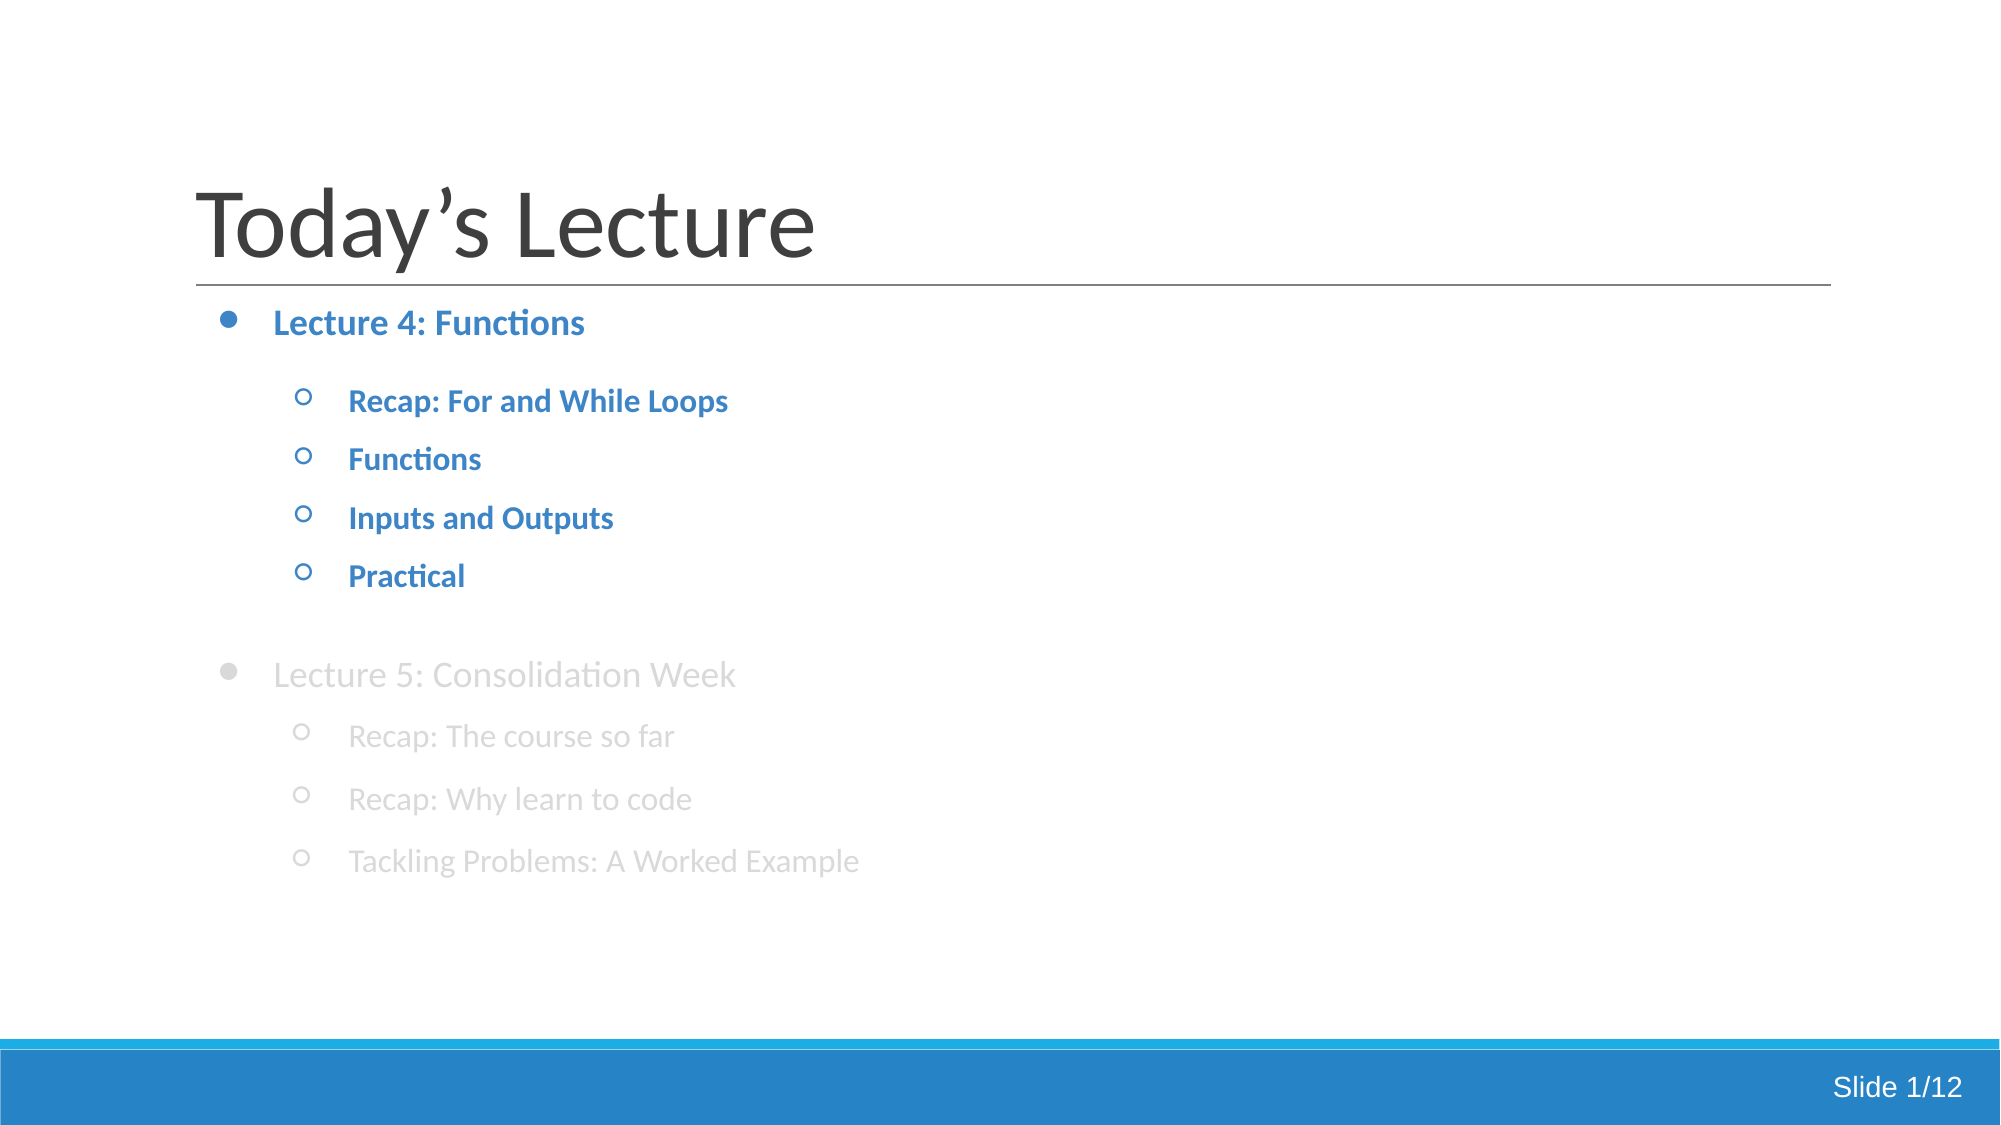

# Today’s Lecture
Lecture 4: Functions
Recap: For and While Loops
Functions
Inputs and Outputs
Practical
Lecture 5: Consolidation Week
Recap: The course so far
Recap: Why learn to code
Tackling Problems: A Worked Example
Slide 1/12